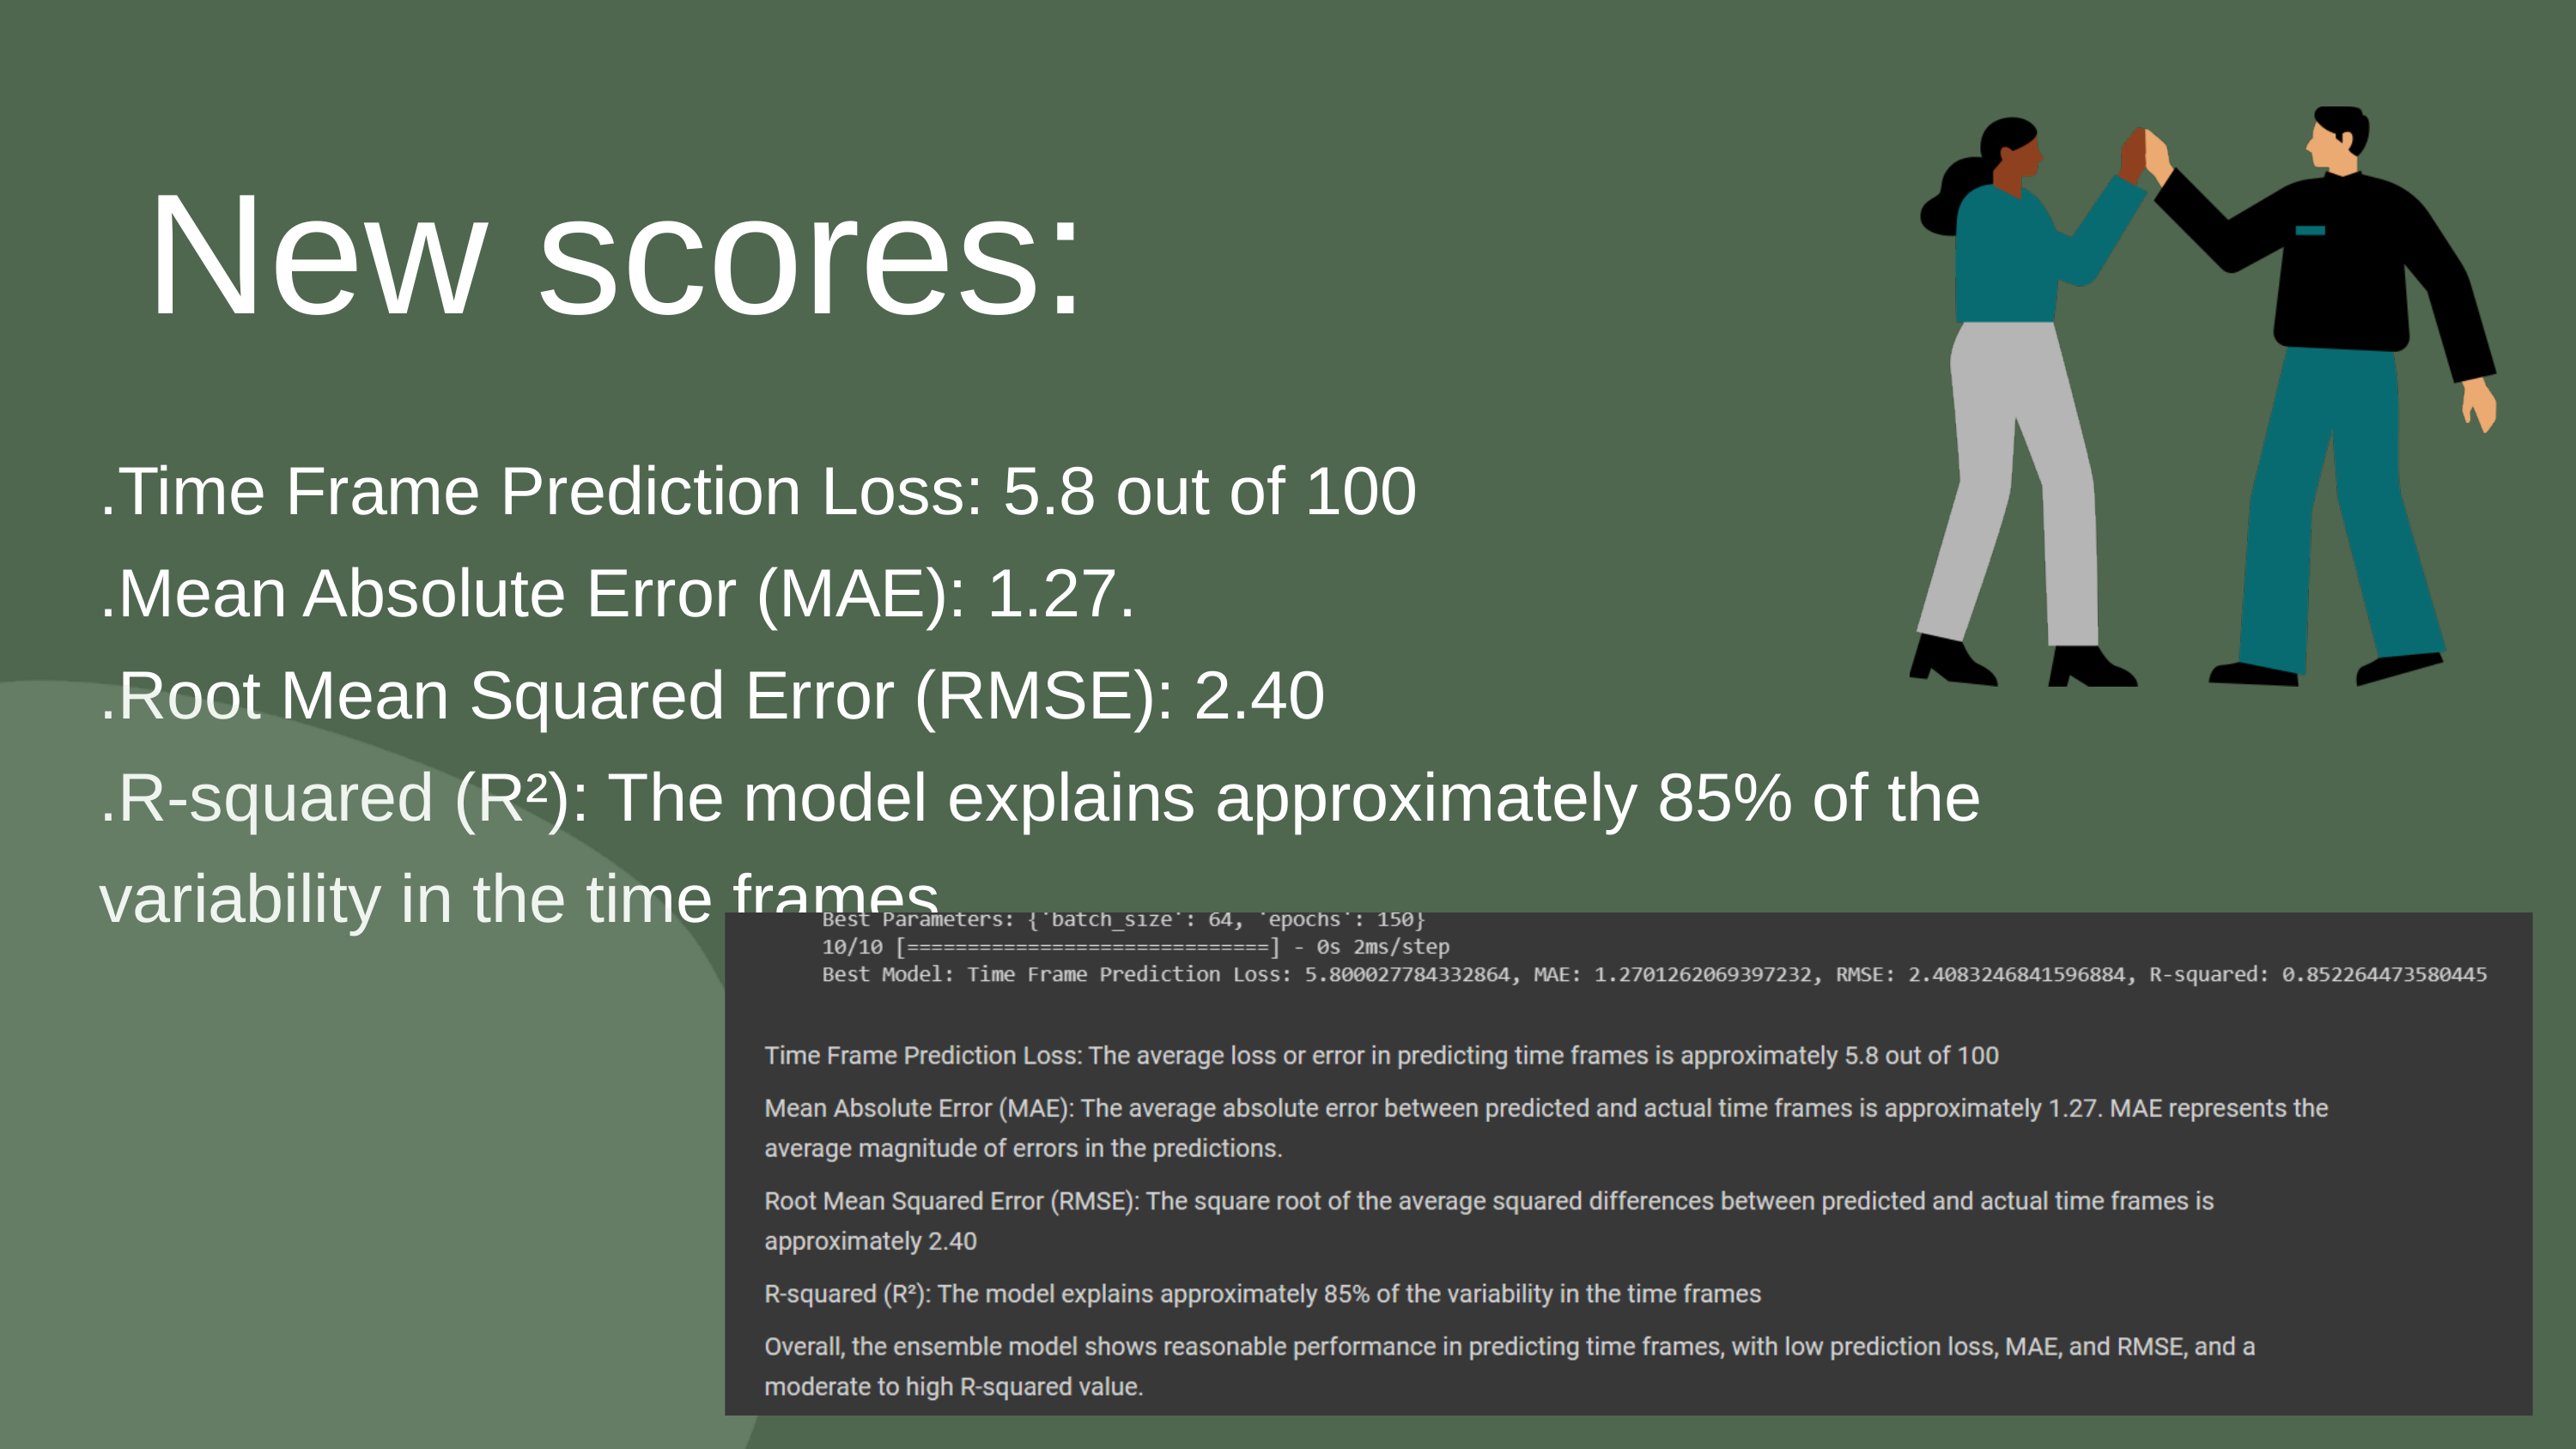

New scores:
.Time Frame Prediction Loss: 5.8 out of 100
.Mean Absolute Error (MAE): 1.27.
.Root Mean Squared Error (RMSE): 2.40
.R-squared (R²): The model explains approximately 85% of the variability in the time frames